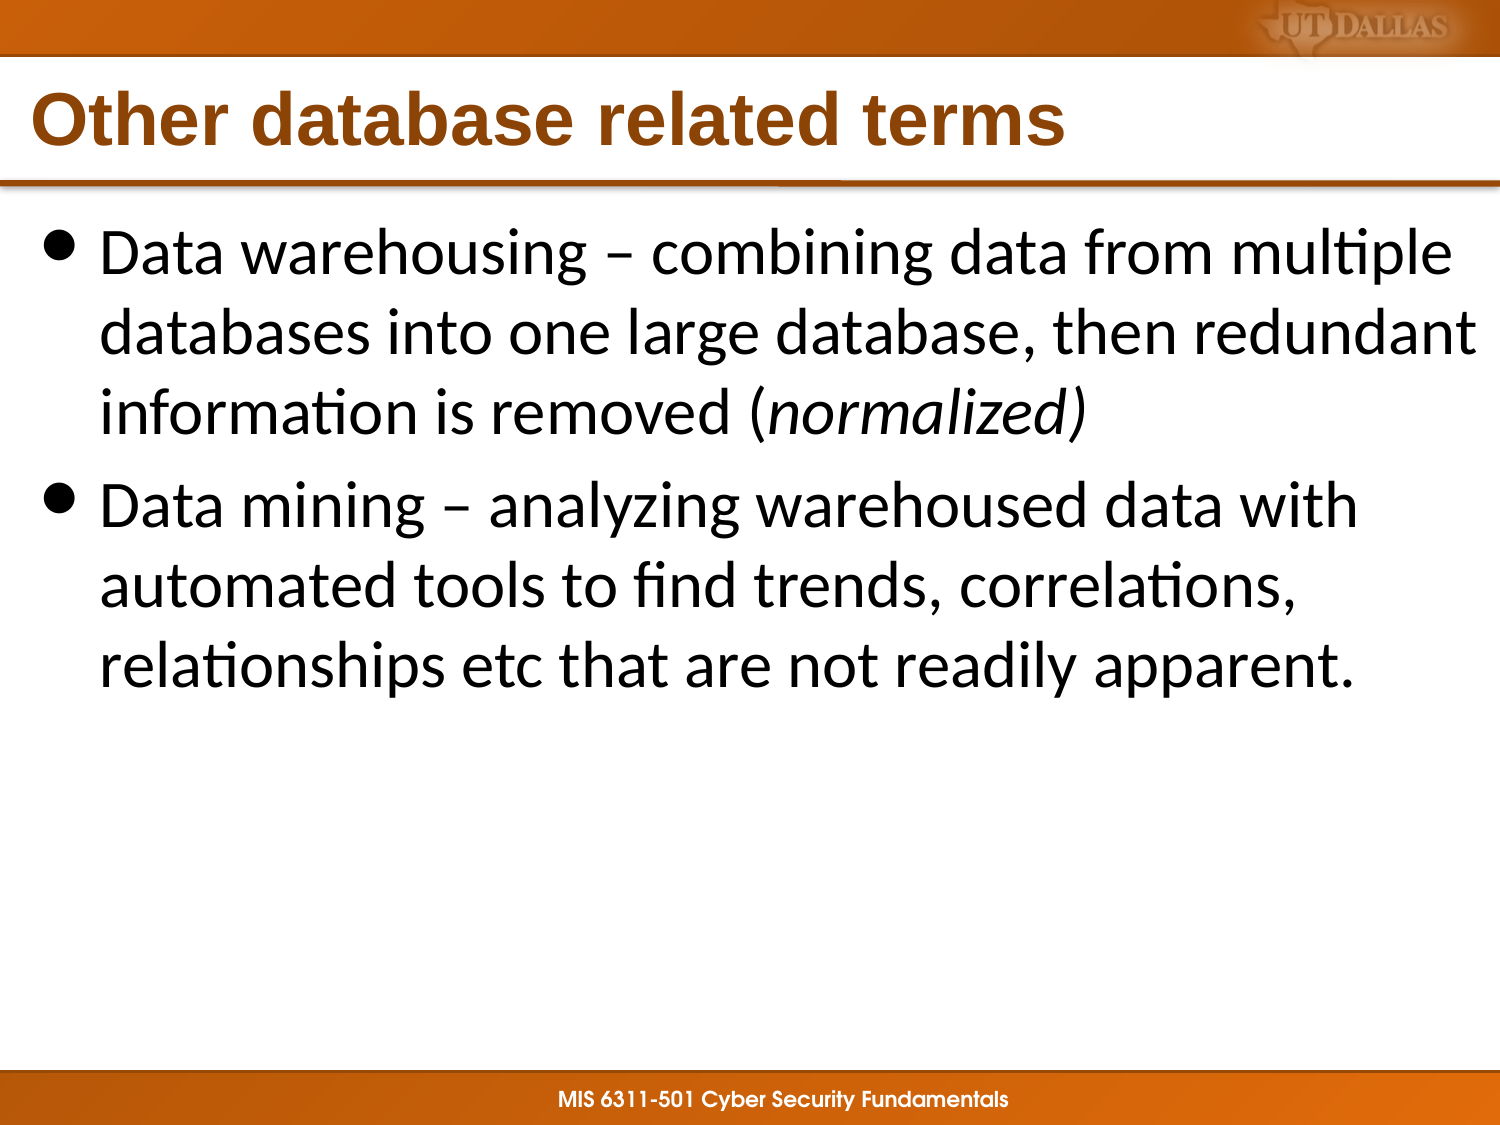

# Other database related terms
Data warehousing – combining data from multiple databases into one large database, then redundant information is removed (normalized)
Data mining – analyzing warehoused data with automated tools to find trends, correlations, relationships etc that are not readily apparent.